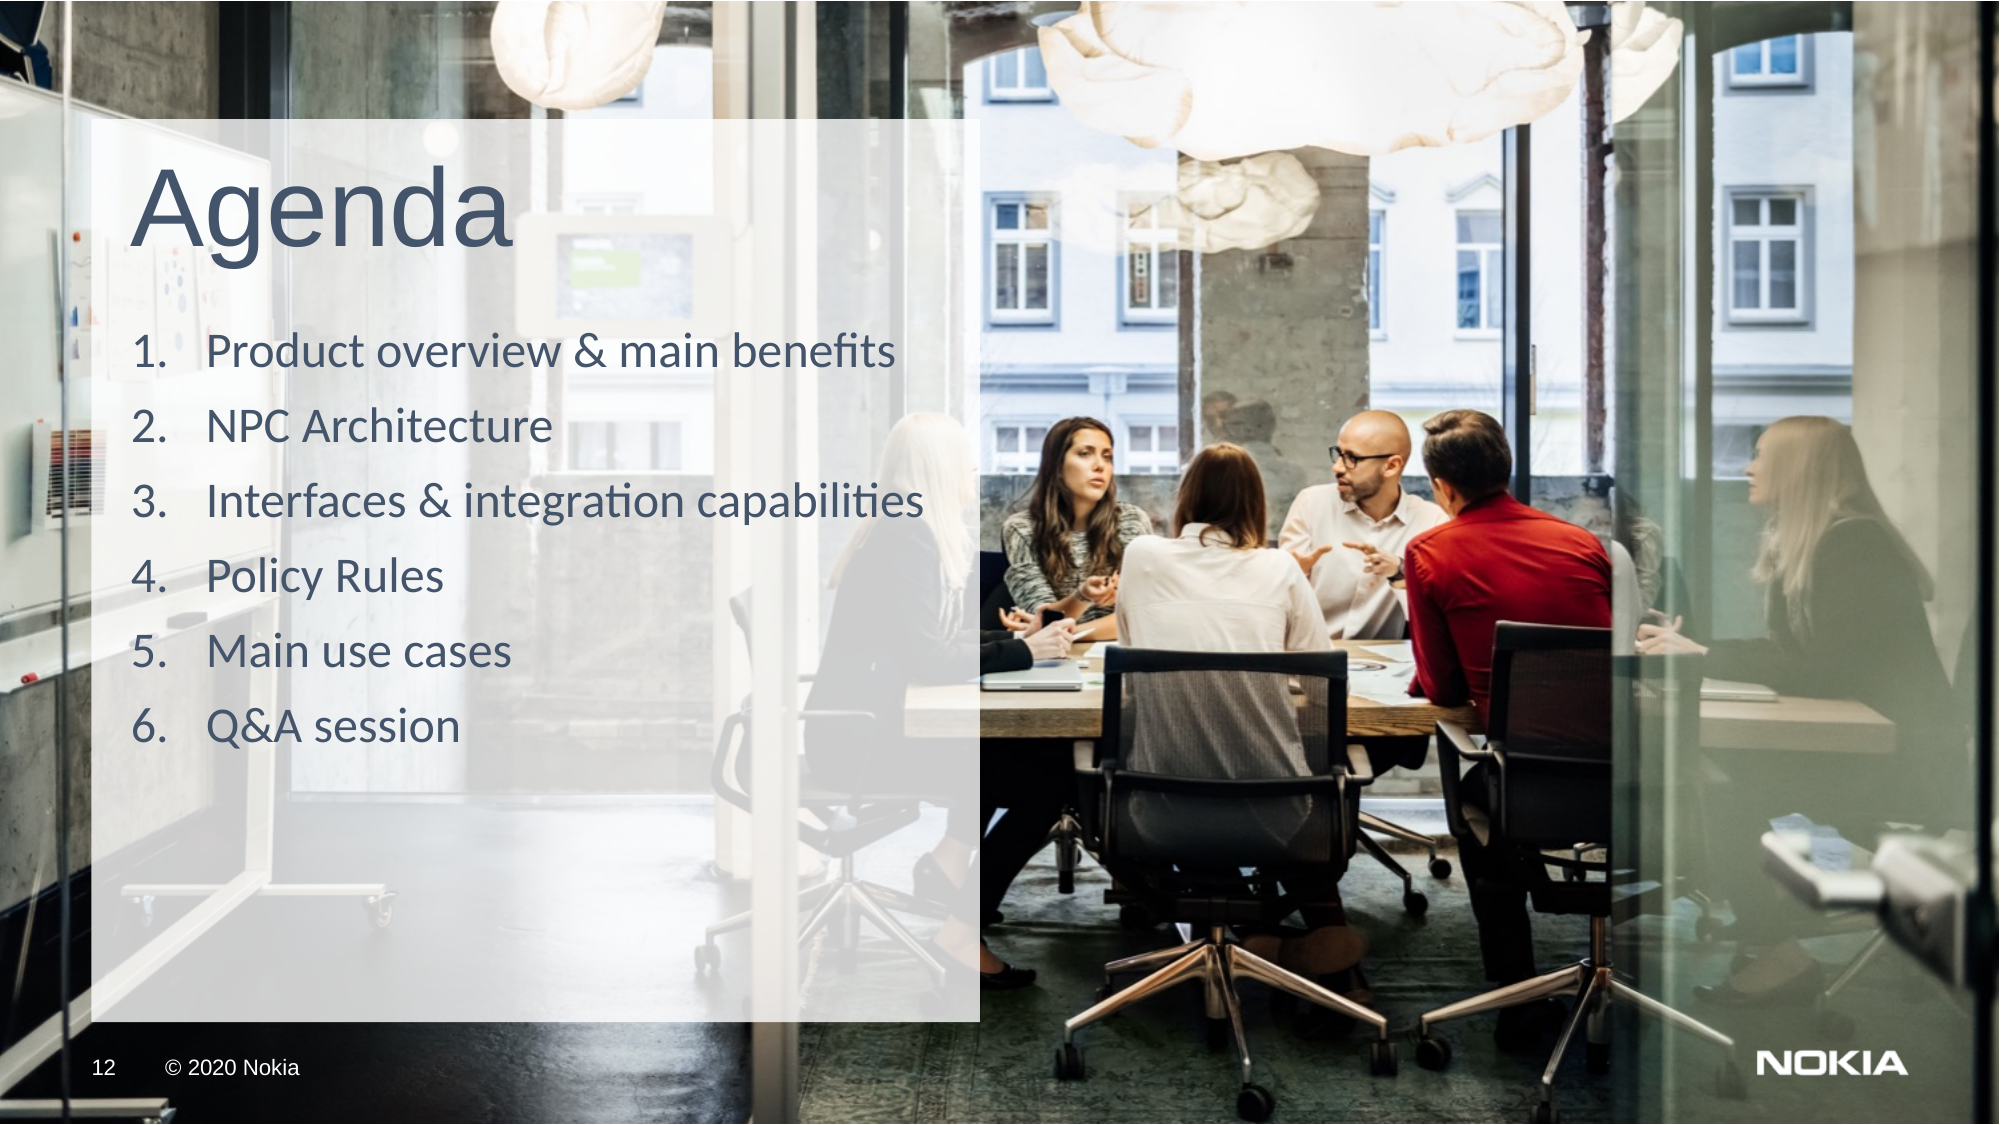

Agenda
Product overview & main benefits
NPC Architecture
Interfaces & integration capabilities
Policy Rules
Main use cases
Q&A session